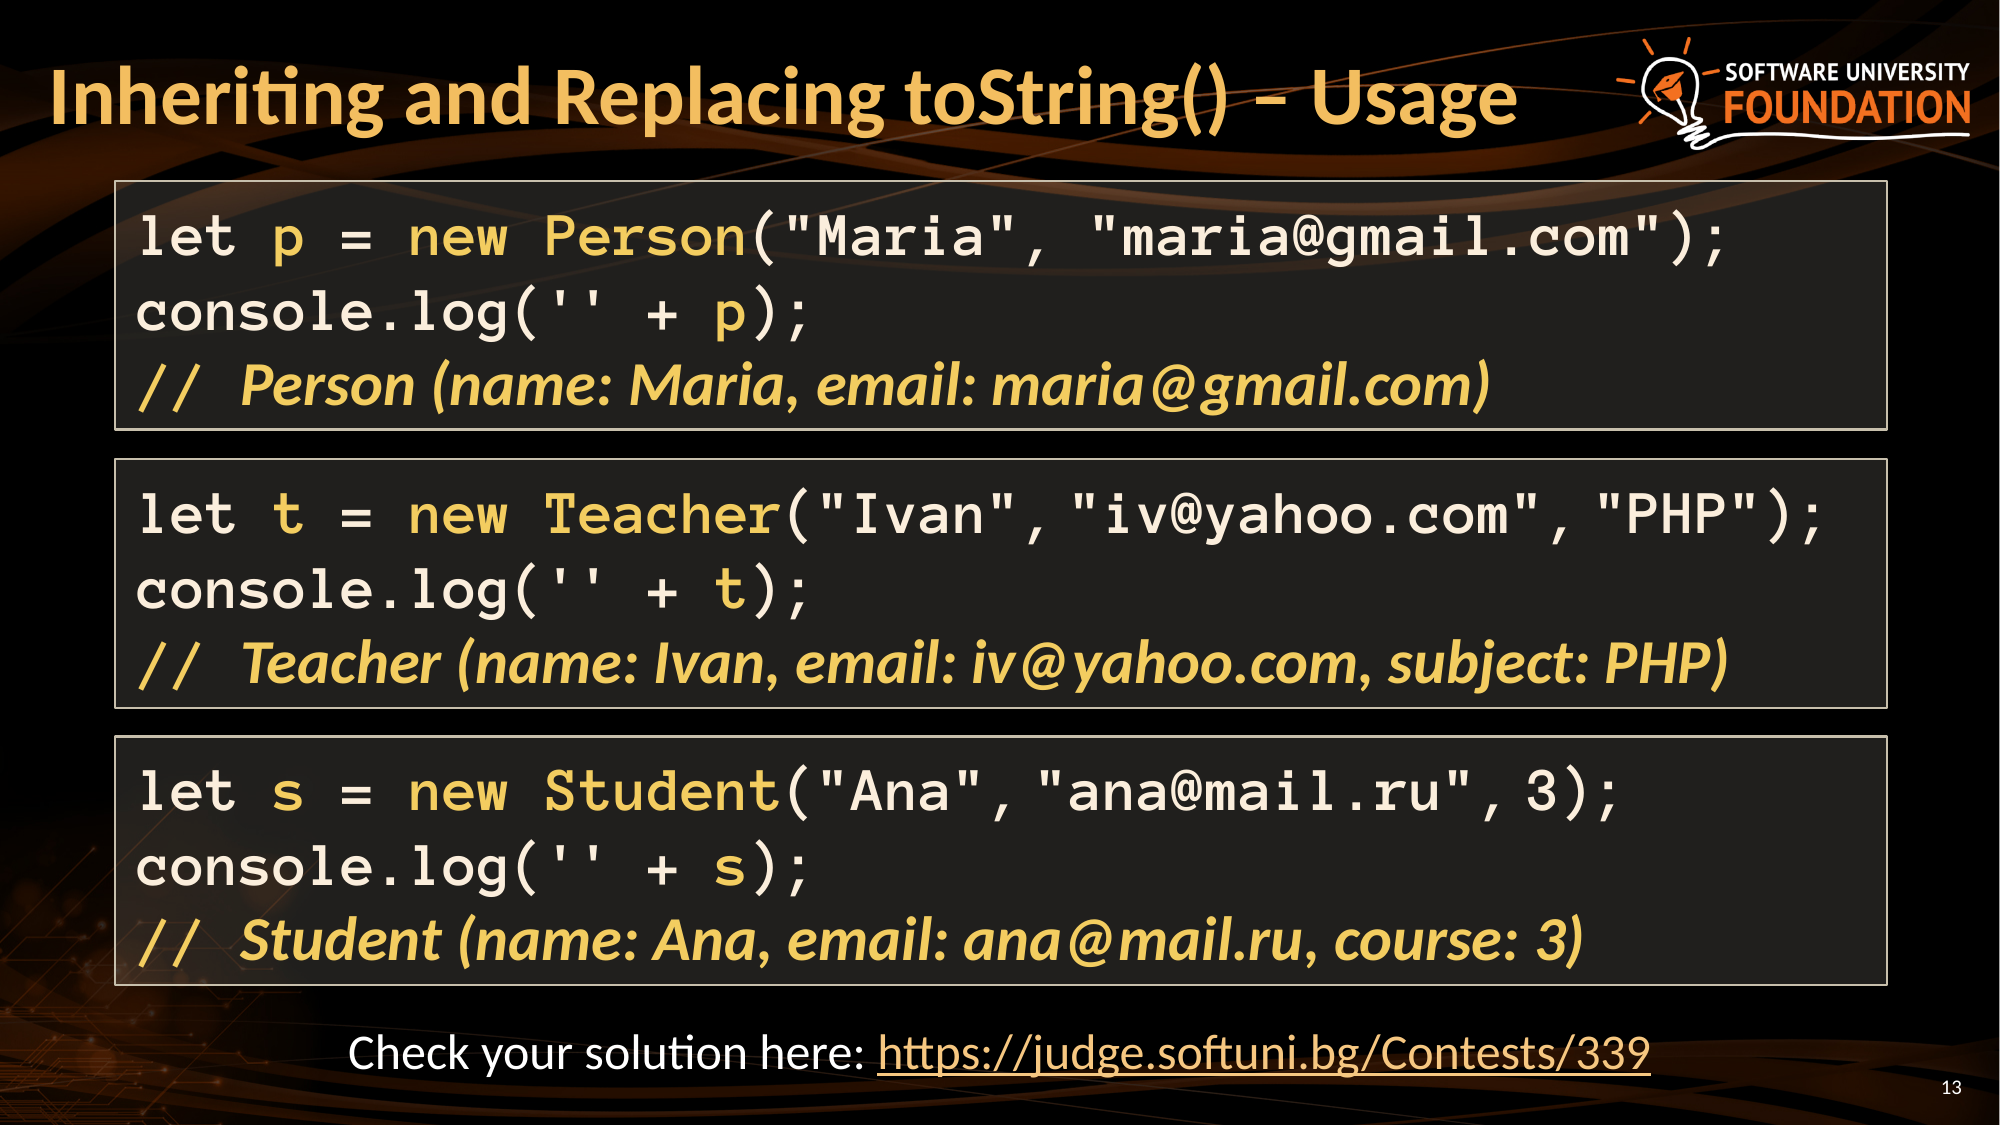

# Inheriting and Replacing toString() – Usage
let p = new Person("Maria", "maria@gmail.com");
console.log('' + p);
// Person (name: Maria, email: maria@gmail.com)
let t = new Teacher("Ivan", "iv@yahoo.com", "PHP");
console.log('' + t);
// Teacher (name: Ivan, email: iv@yahoo.com, subject: PHP)
let s = new Student("Ana", "ana@mail.ru", 3);
console.log('' + s);
// Student (name: Ana, email: ana@mail.ru, course: 3)
Check your solution here: https://judge.softuni.bg/Contests/339
13